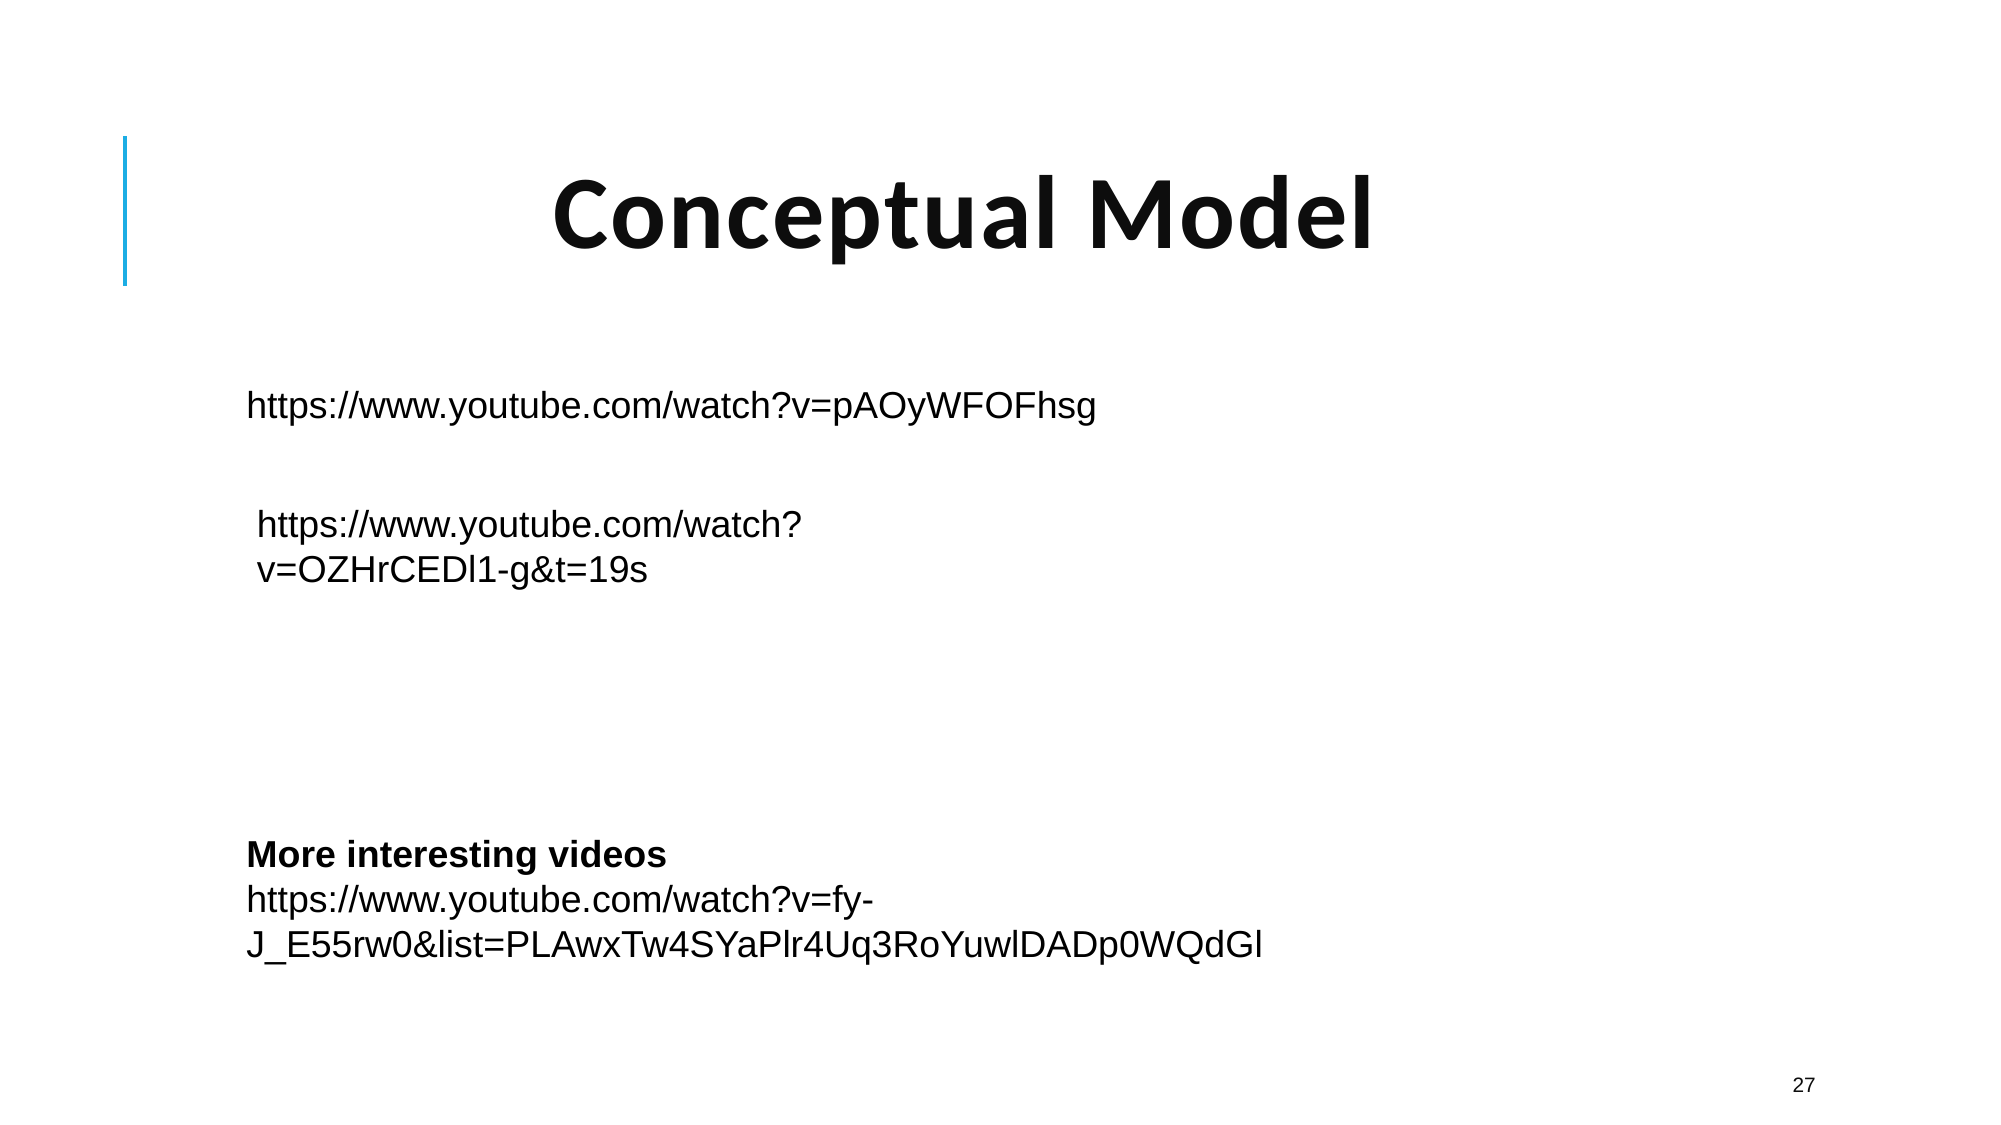

# Conceptual Model
https://www.youtube.com/watch?v=pAOyWFOFhsg
https://www.youtube.com/watch?v=OZHrCEDl1-g&t=19s
More interesting videos
https://www.youtube.com/watch?v=fy-J_E55rw0&list=PLAwxTw4SYaPlr4Uq3RoYuwlDADp0WQdGl
27